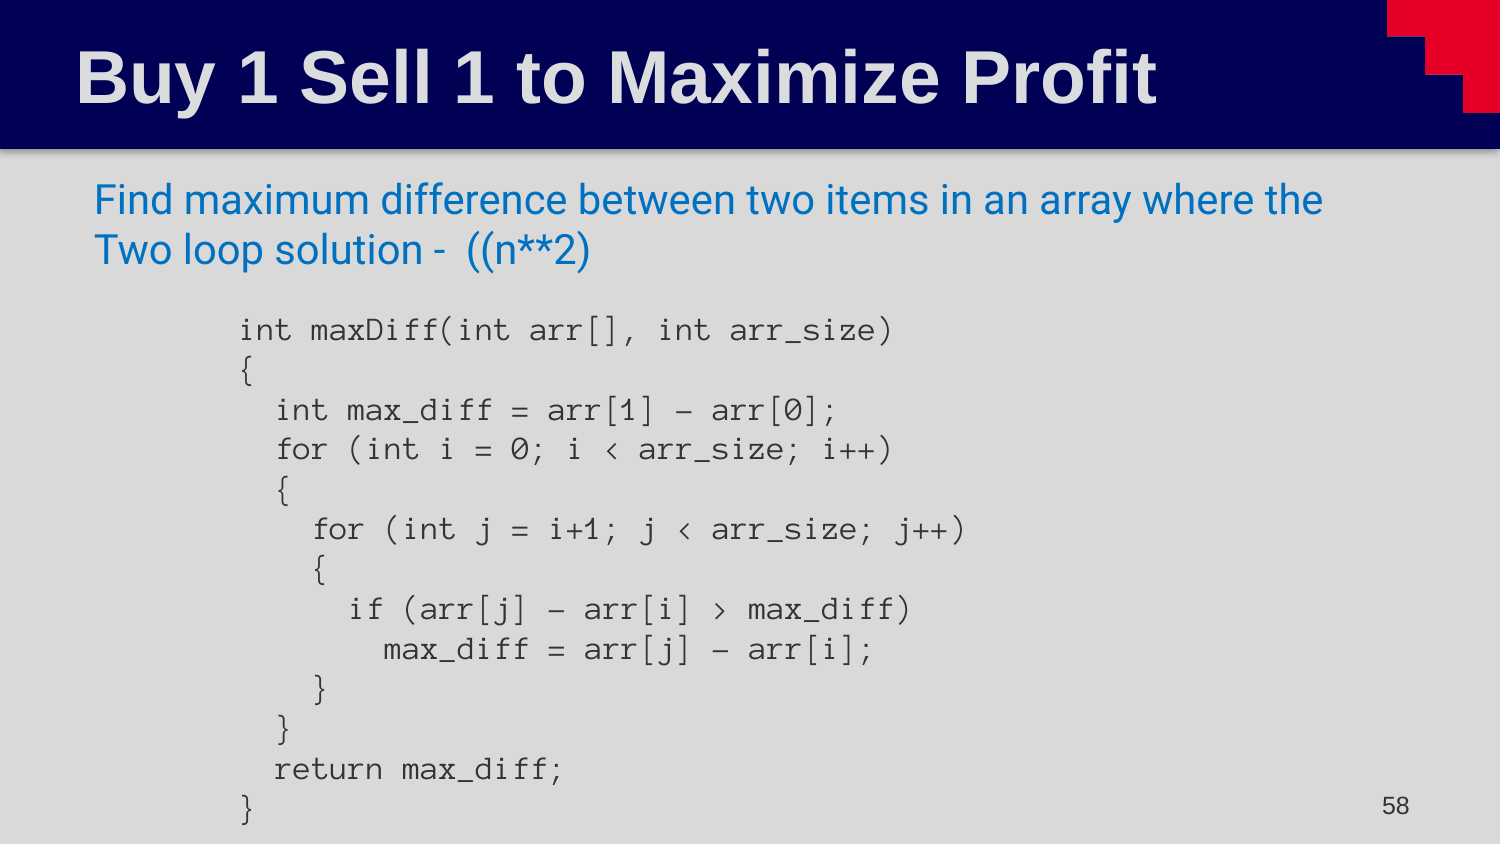

# Buy 1 Sell 1 to Maximize Profit
Find maximum difference between two items in an array where the Two loop solution -  ((n**2)
int maxDiff(int arr[], int arr_size)
{
  int max_diff = arr[1] - arr[0];
  for (int i = 0; i < arr_size; i++)
  {
    for (int j = i+1; j < arr_size; j++)
    {
      if (arr[j] - arr[i] > max_diff)
        max_diff = arr[j] - arr[i];
    }
  }
  return max_diff;
}
58